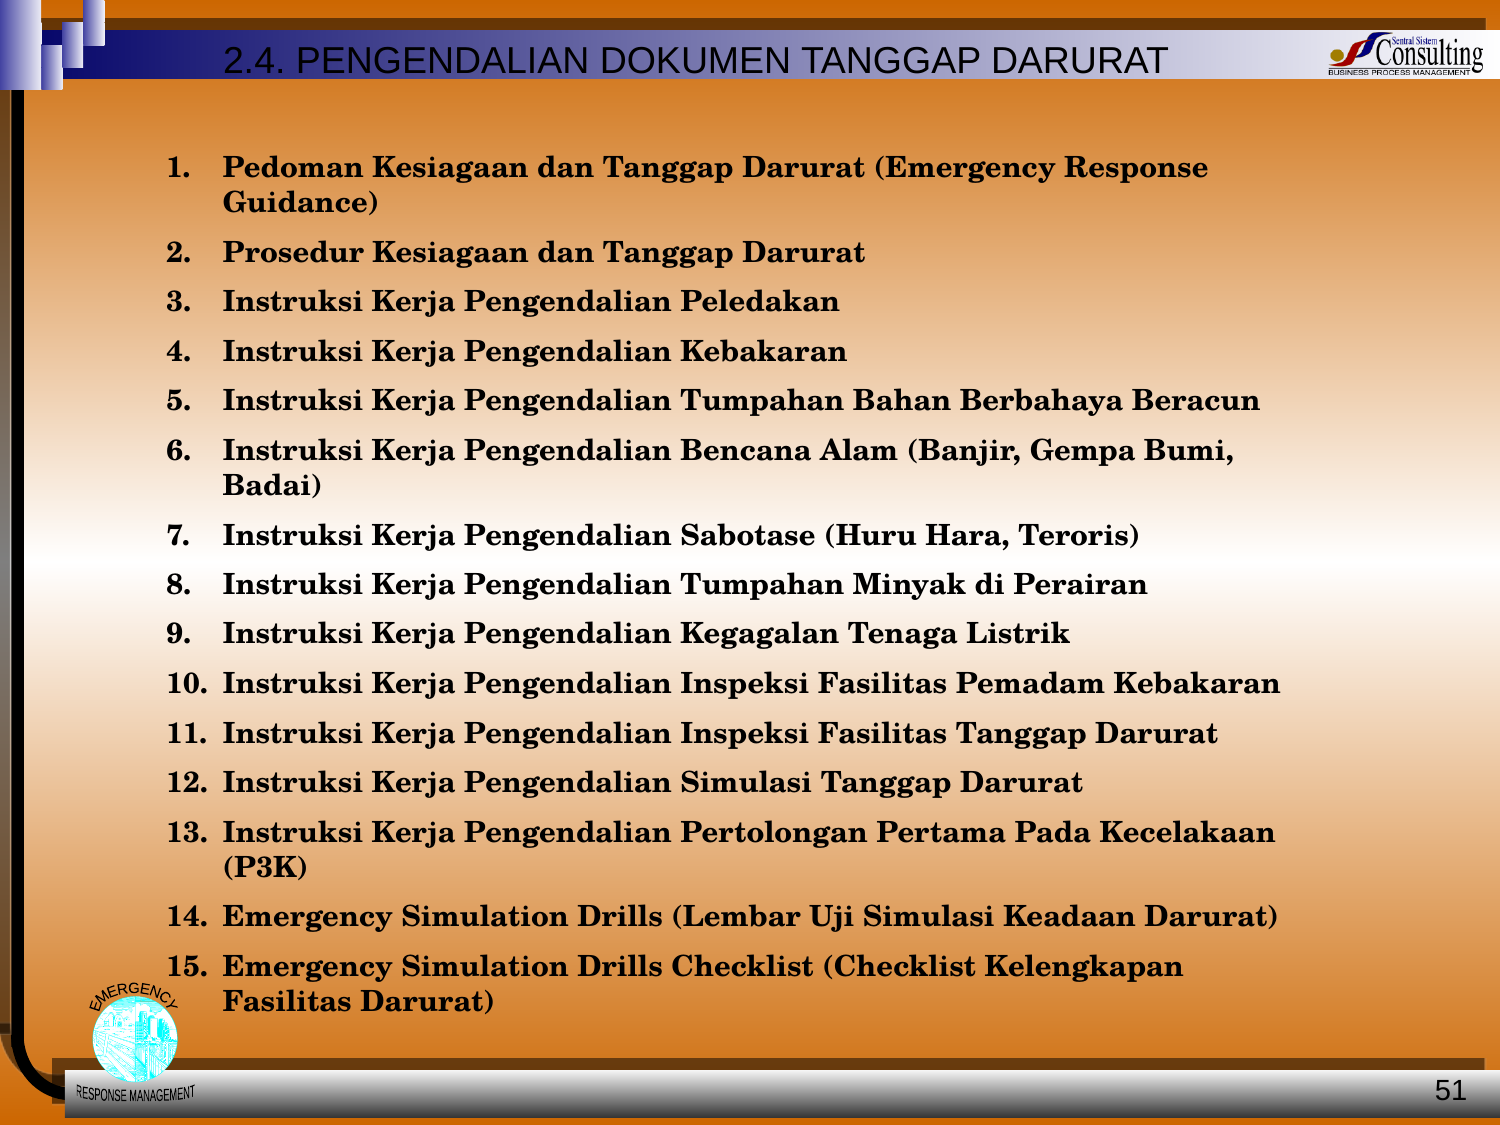

2.4. PENGENDALIAN DOKUMEN TANGGAP DARURAT
Pedoman Kesiagaan dan Tanggap Darurat (Emergency Response Guidance)
Prosedur Kesiagaan dan Tanggap Darurat
Instruksi Kerja Pengendalian Peledakan
Instruksi Kerja Pengendalian Kebakaran
Instruksi Kerja Pengendalian Tumpahan Bahan Berbahaya Beracun
Instruksi Kerja Pengendalian Bencana Alam (Banjir, Gempa Bumi, Badai)
Instruksi Kerja Pengendalian Sabotase (Huru Hara, Teroris)
Instruksi Kerja Pengendalian Tumpahan Minyak di Perairan
Instruksi Kerja Pengendalian Kegagalan Tenaga Listrik
Instruksi Kerja Pengendalian Inspeksi Fasilitas Pemadam Kebakaran
Instruksi Kerja Pengendalian Inspeksi Fasilitas Tanggap Darurat
Instruksi Kerja Pengendalian Simulasi Tanggap Darurat
Instruksi Kerja Pengendalian Pertolongan Pertama Pada Kecelakaan (P3K)
Emergency Simulation Drills (Lembar Uji Simulasi Keadaan Darurat)
Emergency Simulation Drills Checklist (Checklist Kelengkapan Fasilitas Darurat)
51